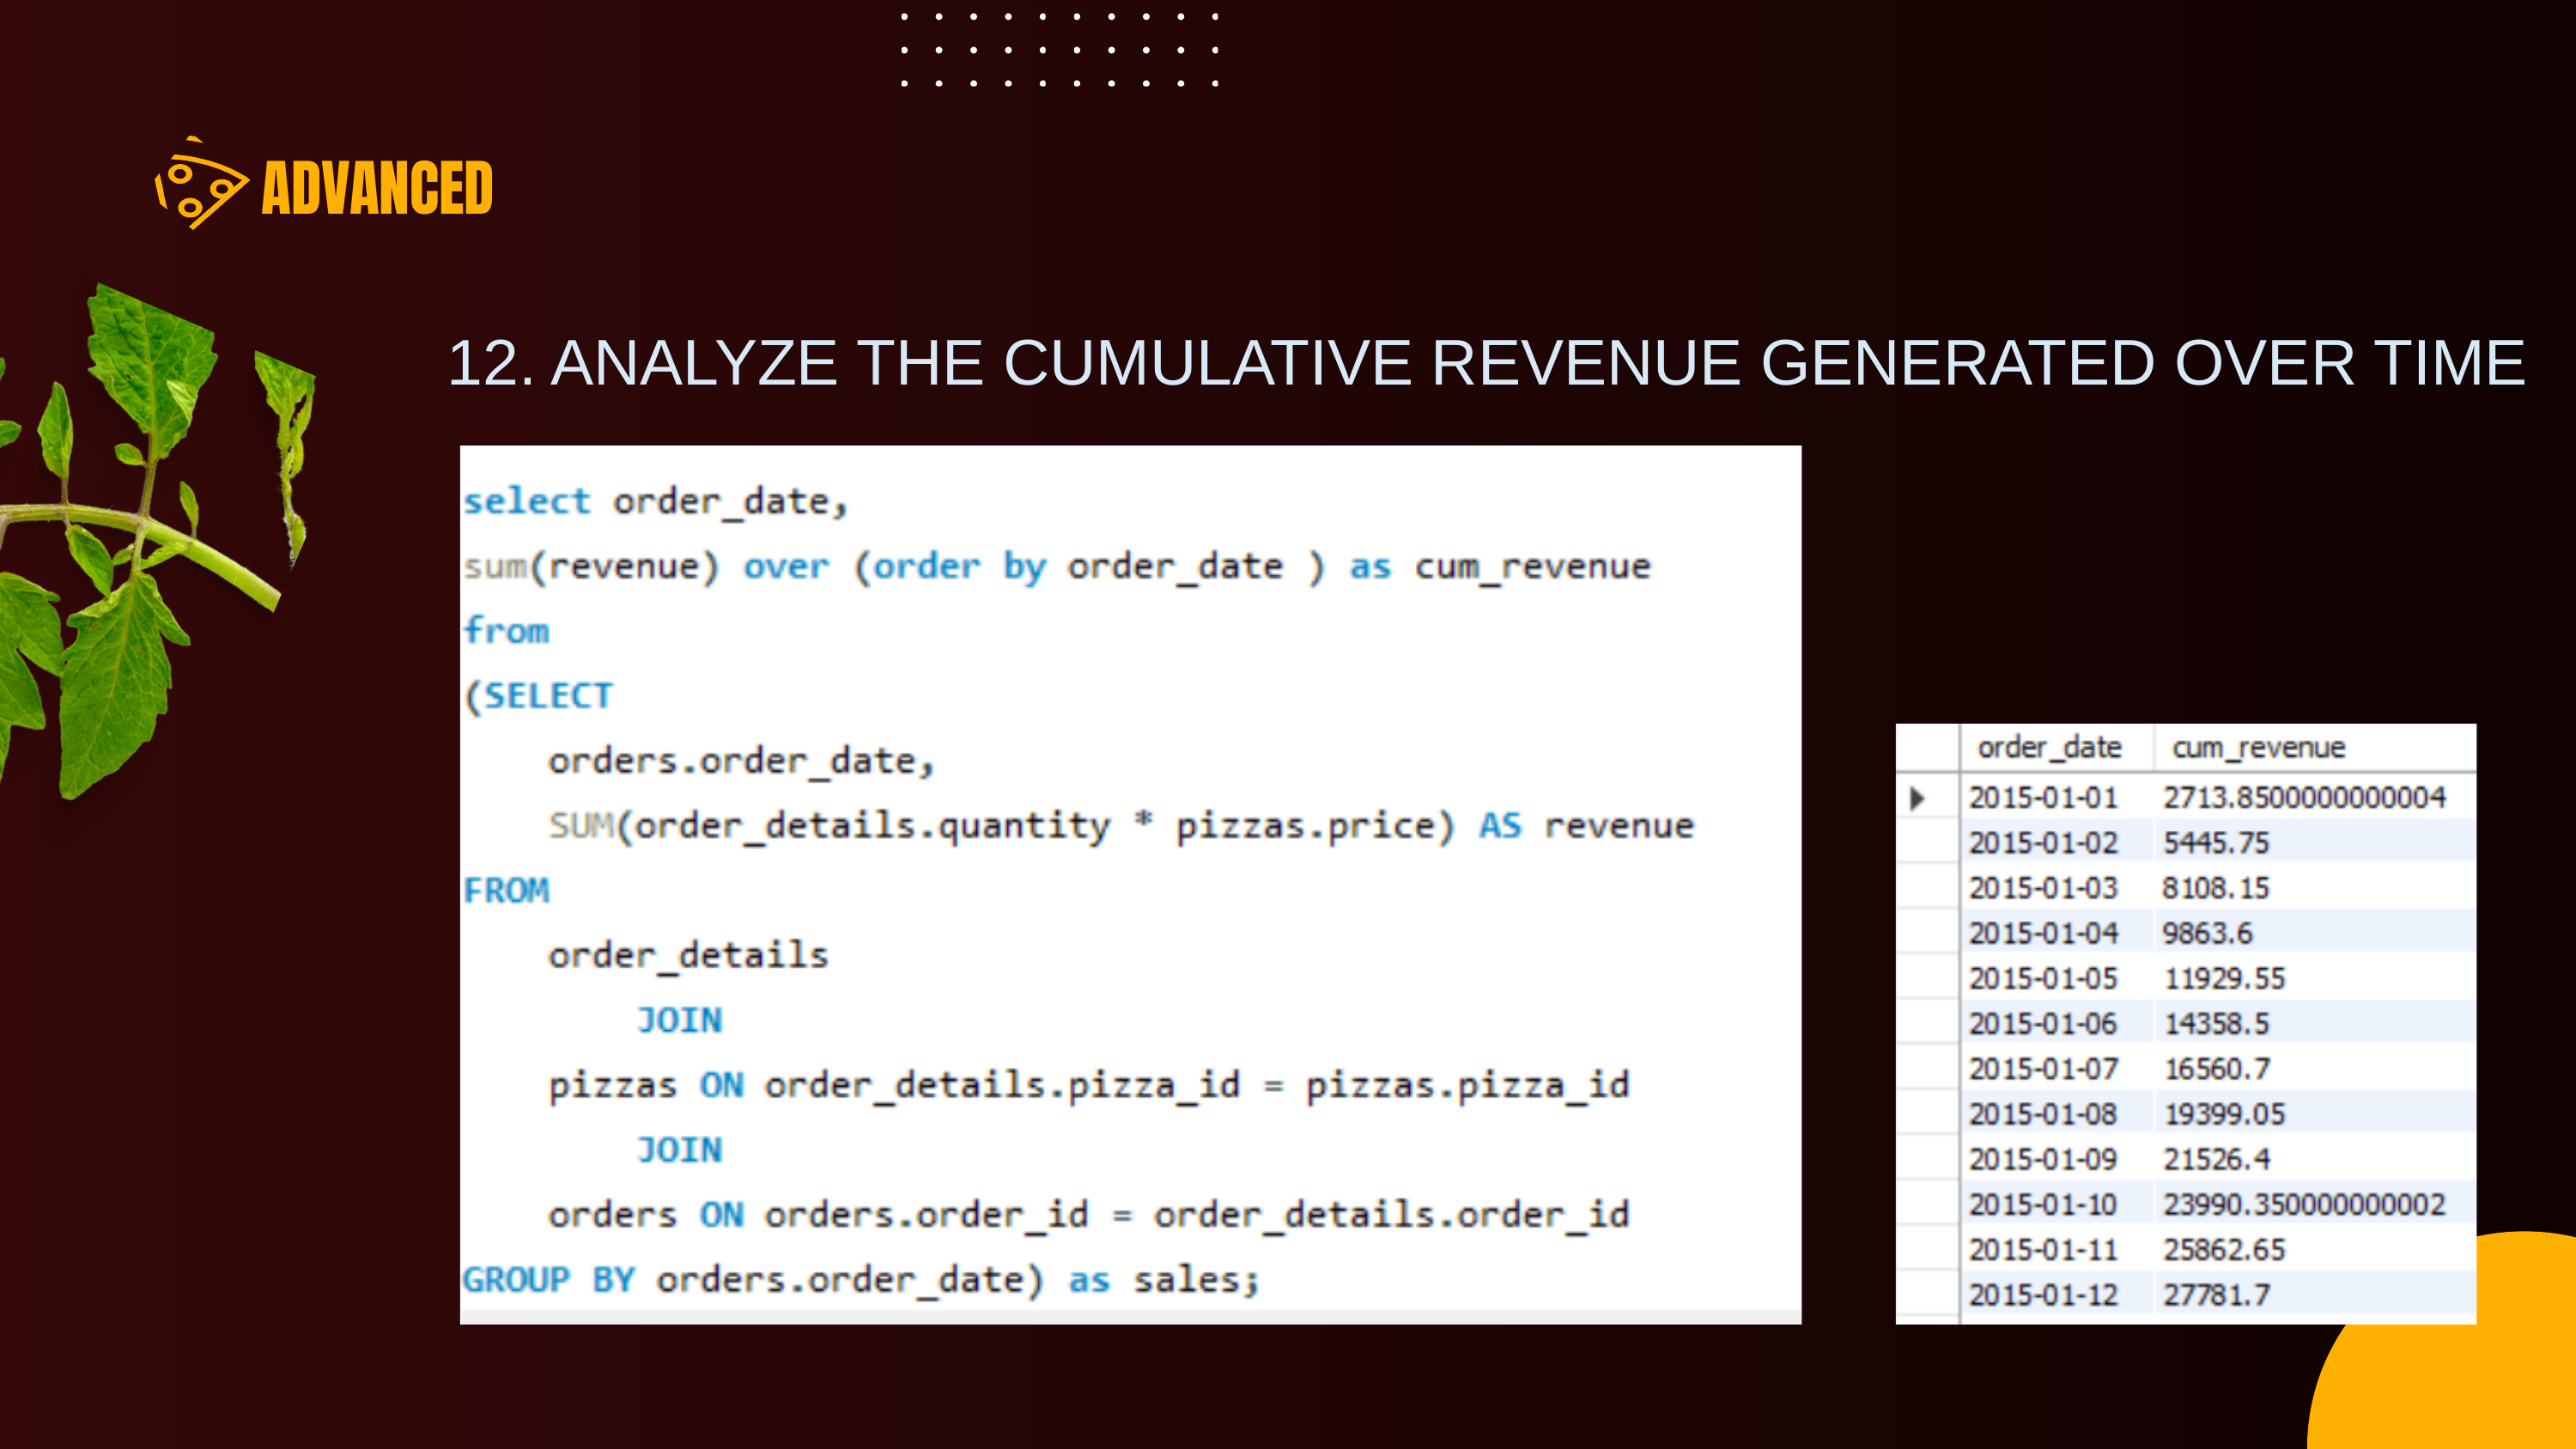

ADVANCED

12. ANALYZE THE CUMULATIVE REVENUE GENERATED OVER TIME